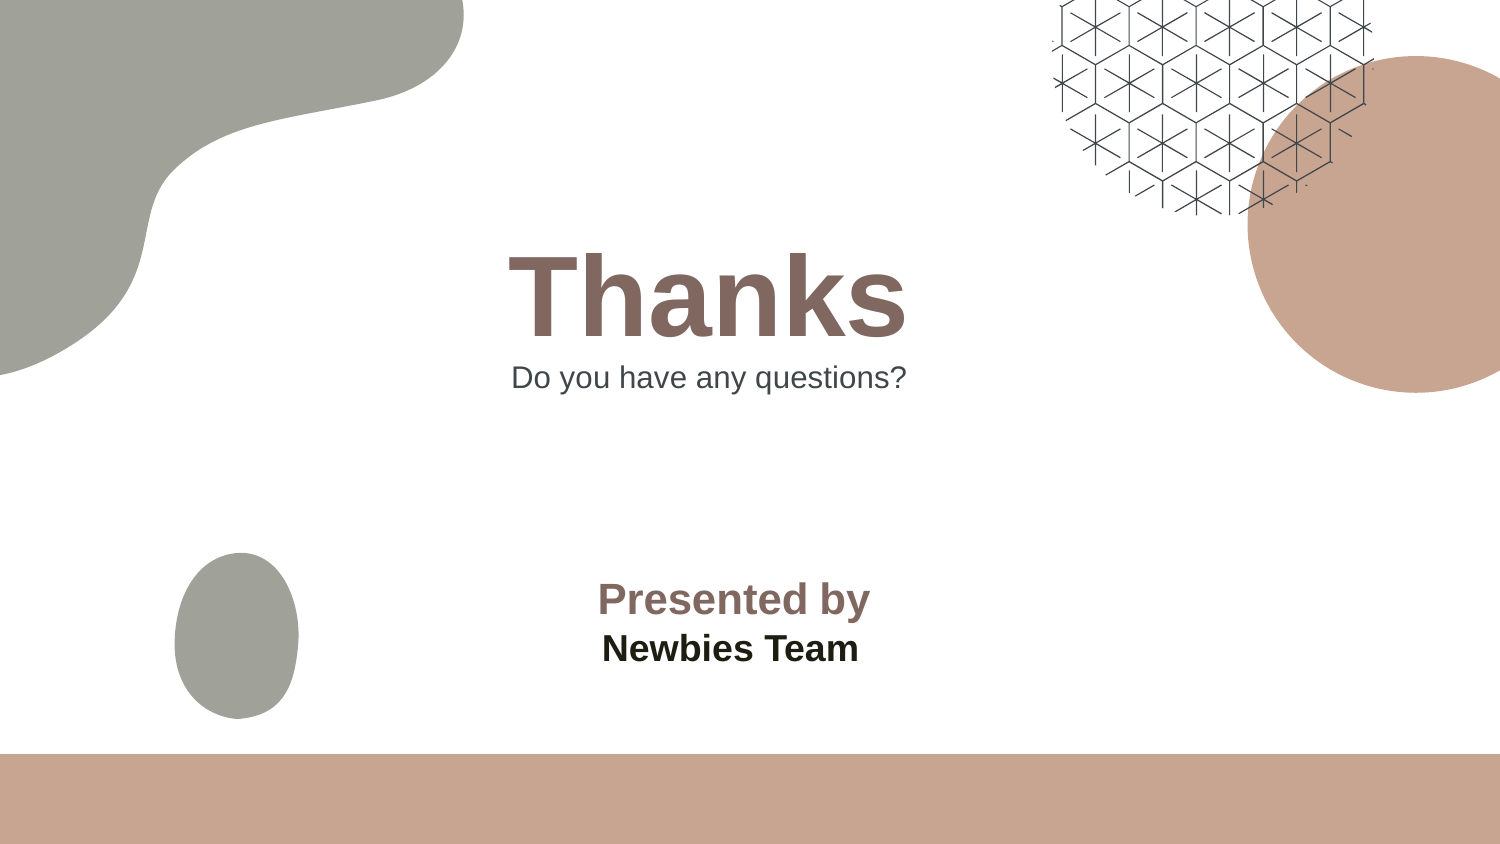

# Thanks
Do you have any questions?
    Presented by
    Newbies Team